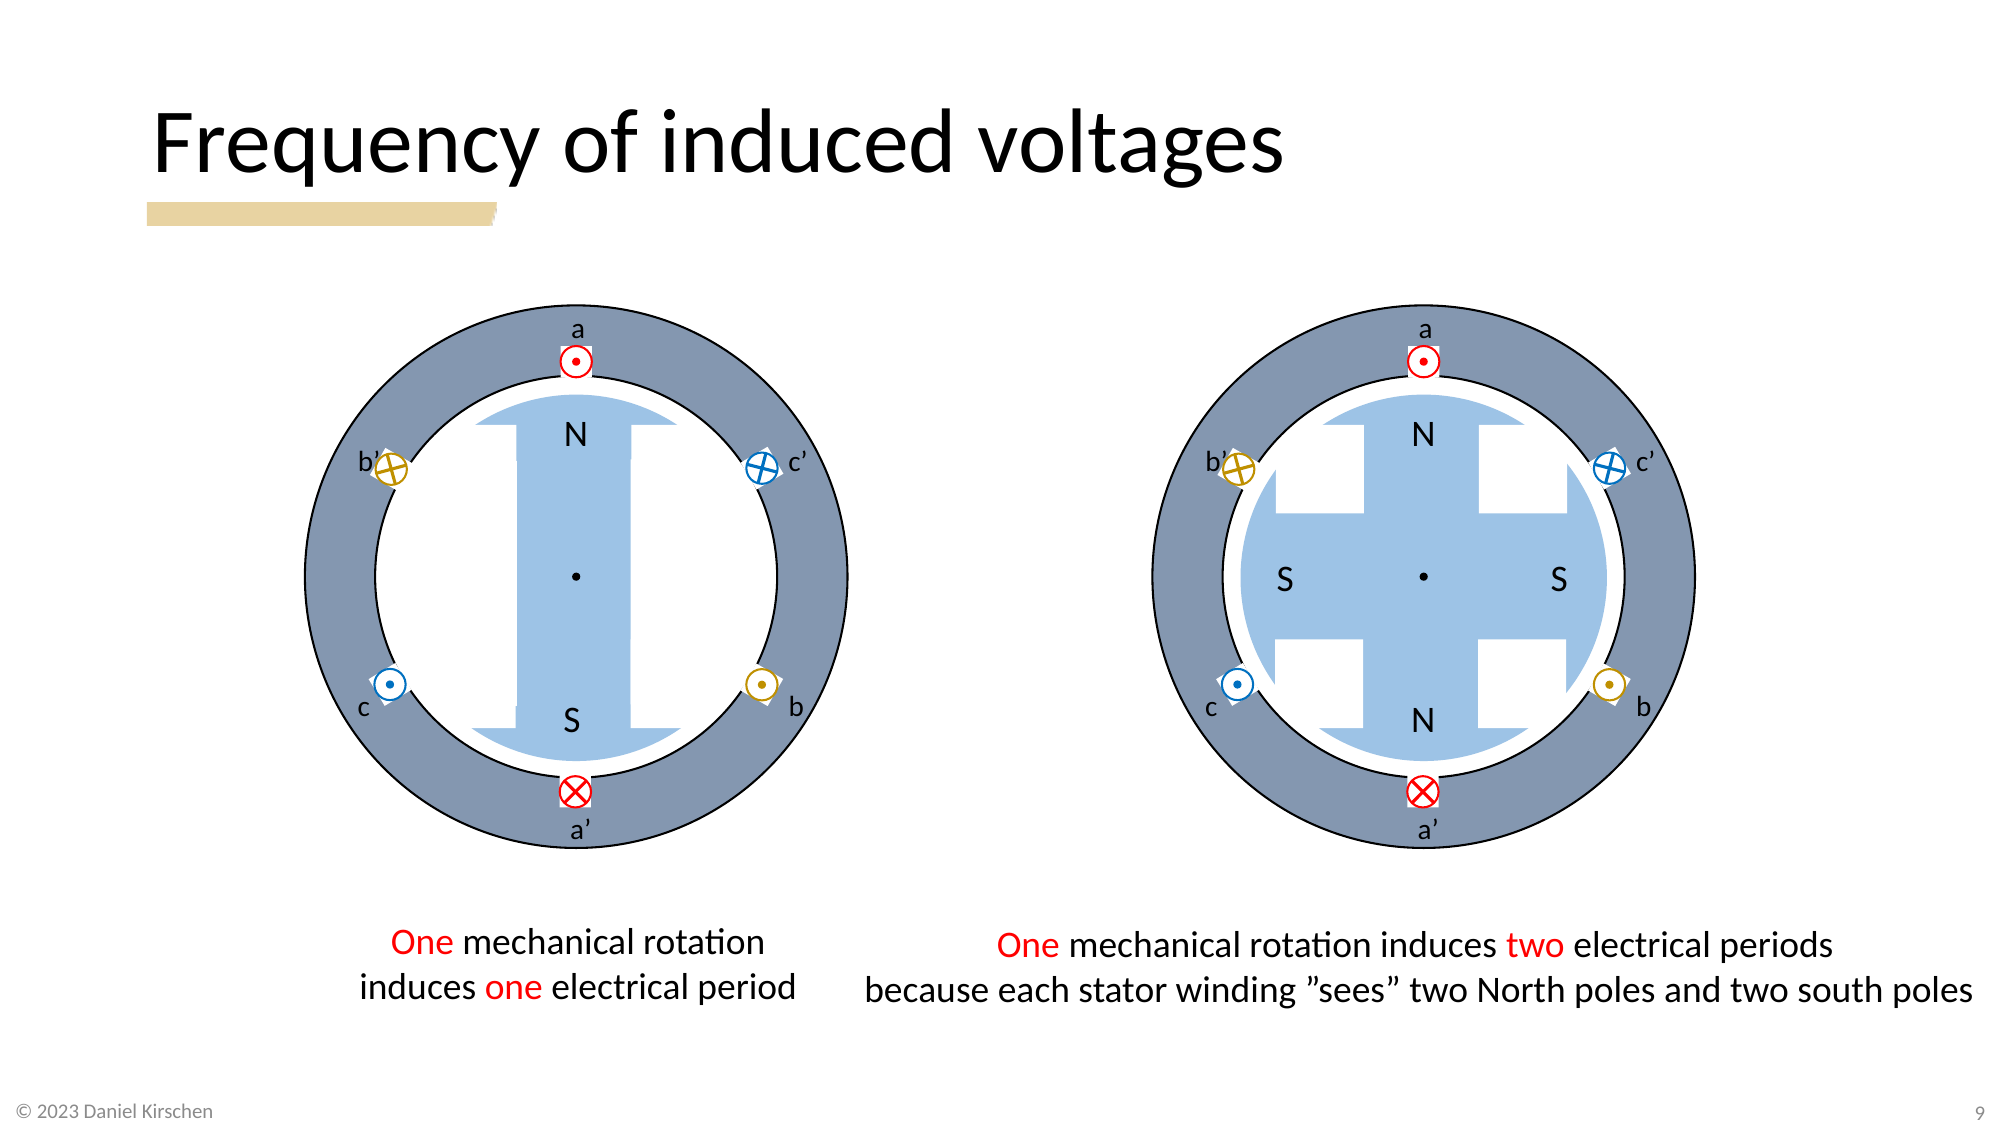

# Frequency of induced voltages
a

b’
c’
c
b
a’

N

S
a

b’
c’
c
b
a’

N

S
S
N
One mechanical rotation induces two electrical periods
because each stator winding ”sees” two North poles and two south poles
One mechanical rotation
induces one electrical period
9
© 2023 Daniel Kirschen